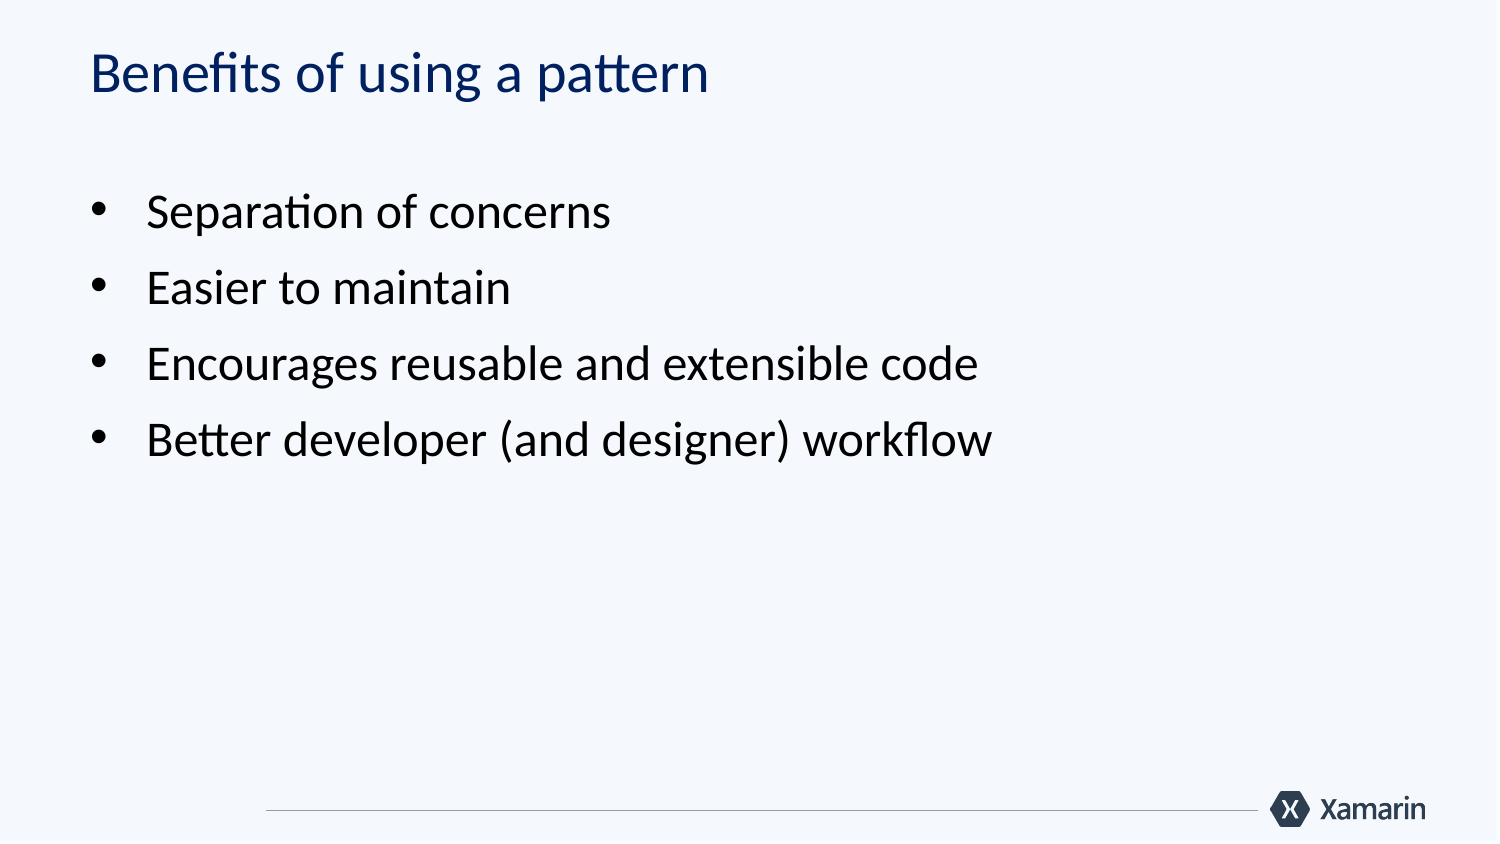

# Benefits of using a pattern
Separation of concerns
Easier to maintain
Encourages reusable and extensible code
Better developer (and designer) workflow